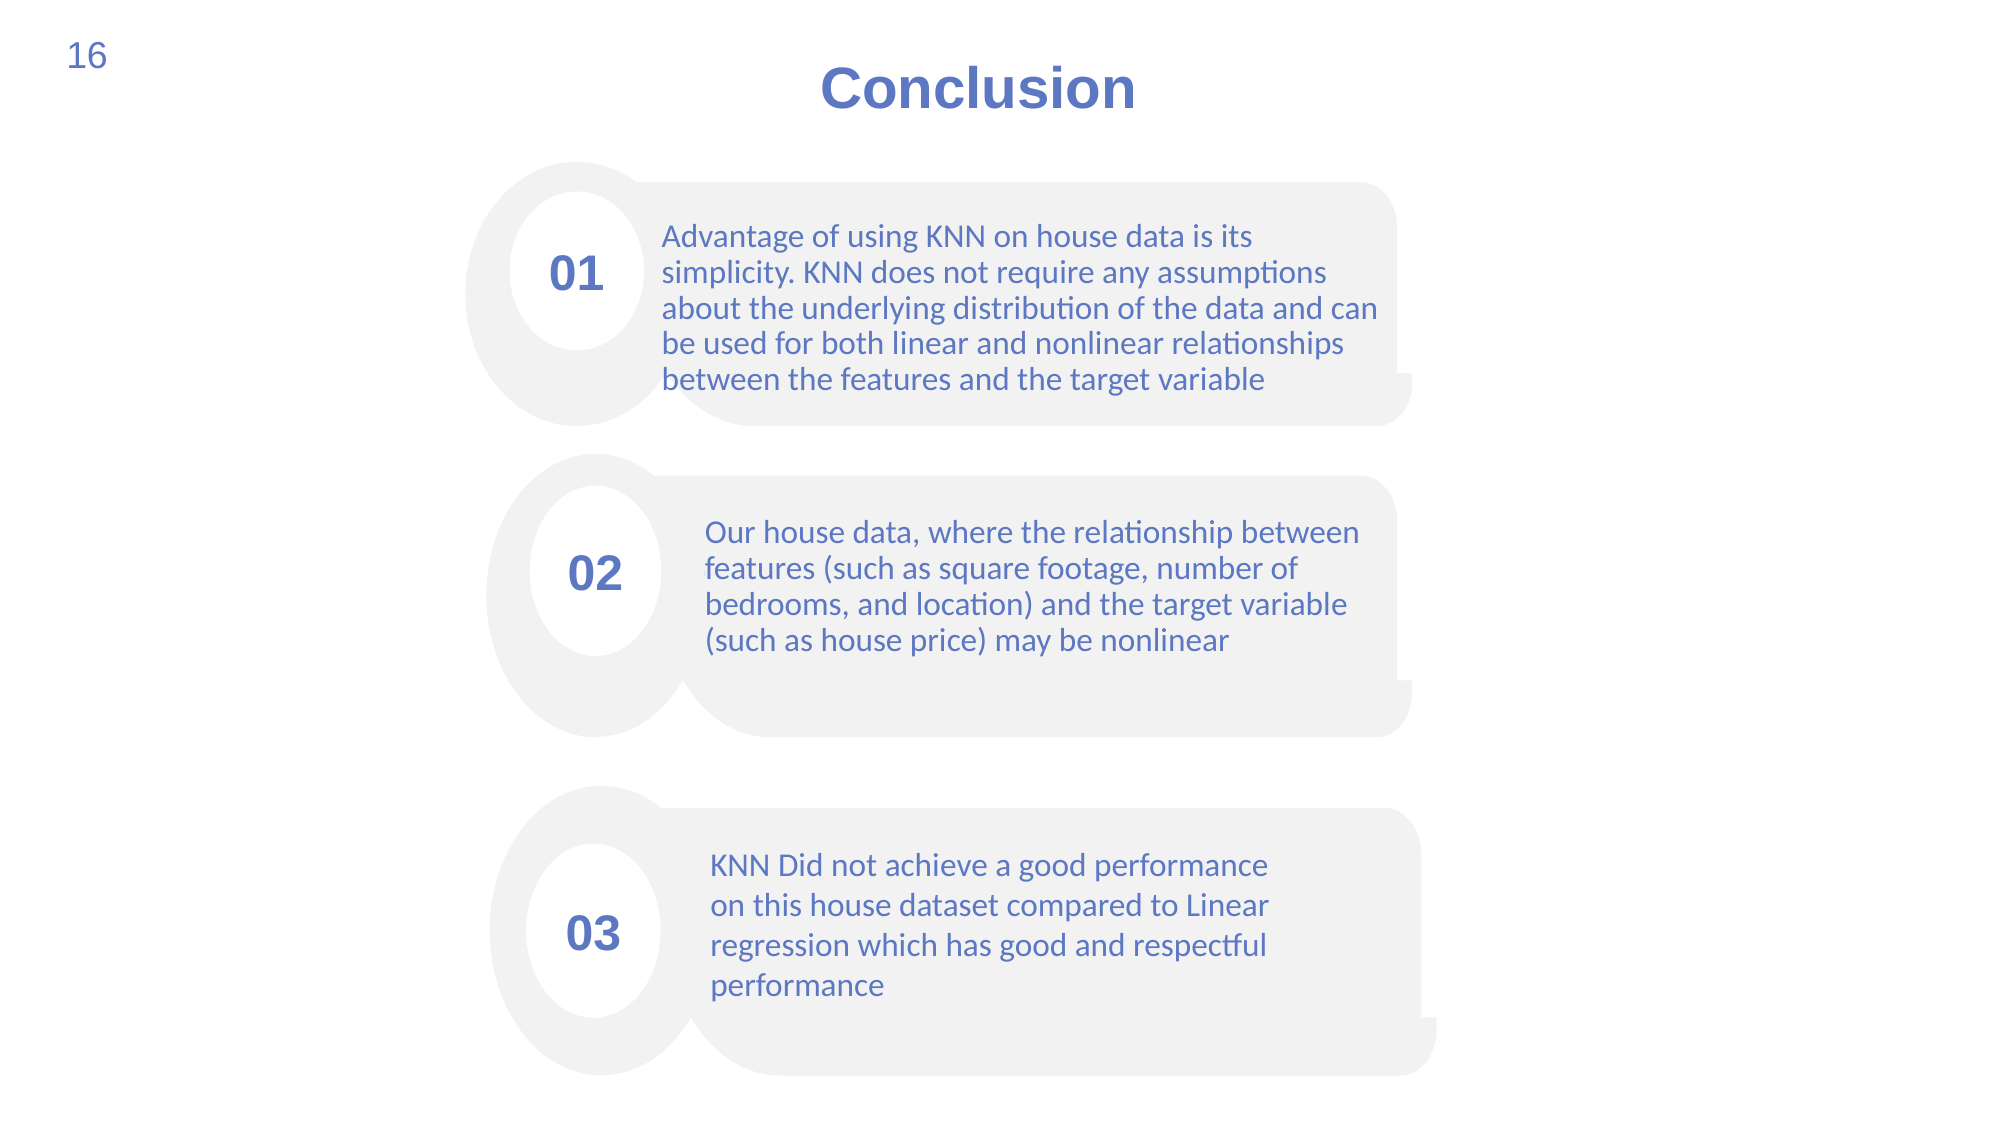

16
Conclusion

01

Advantage of using KNN on house data is its simplicity. KNN does not require any assumptions about the underlying distribution of the data and can be used for both linear and nonlinear relationships between the features and the target variable

02

Our house data, where the relationship between features (such as square footage, number of bedrooms, and location) and the target variable (such as house price) may be nonlinear

03

KNN Did not achieve a good performance on this house dataset compared to Linear regression which has good and respectful performance